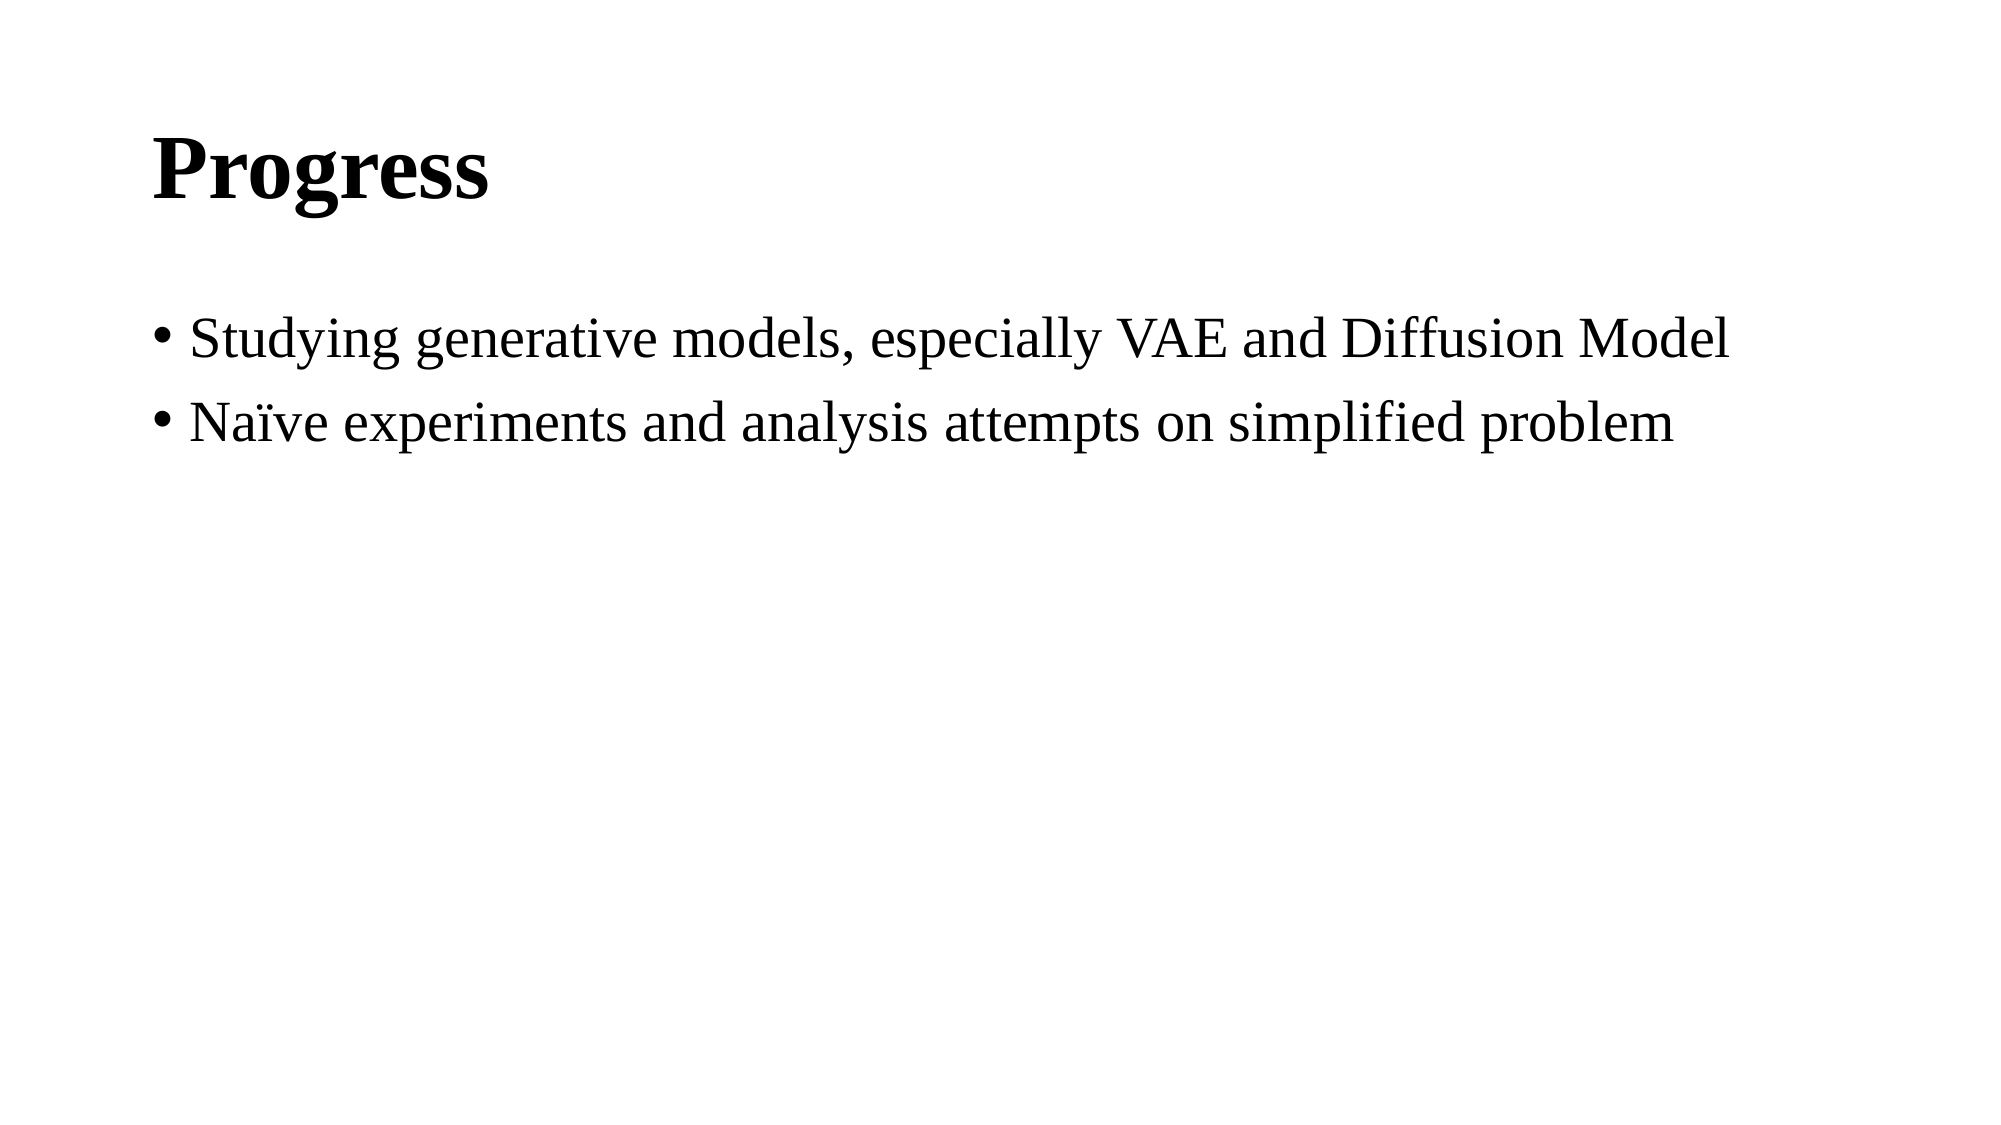

# Progress
Studying generative models, especially VAE and Diffusion Model
Naïve experiments and analysis attempts on simplified problem